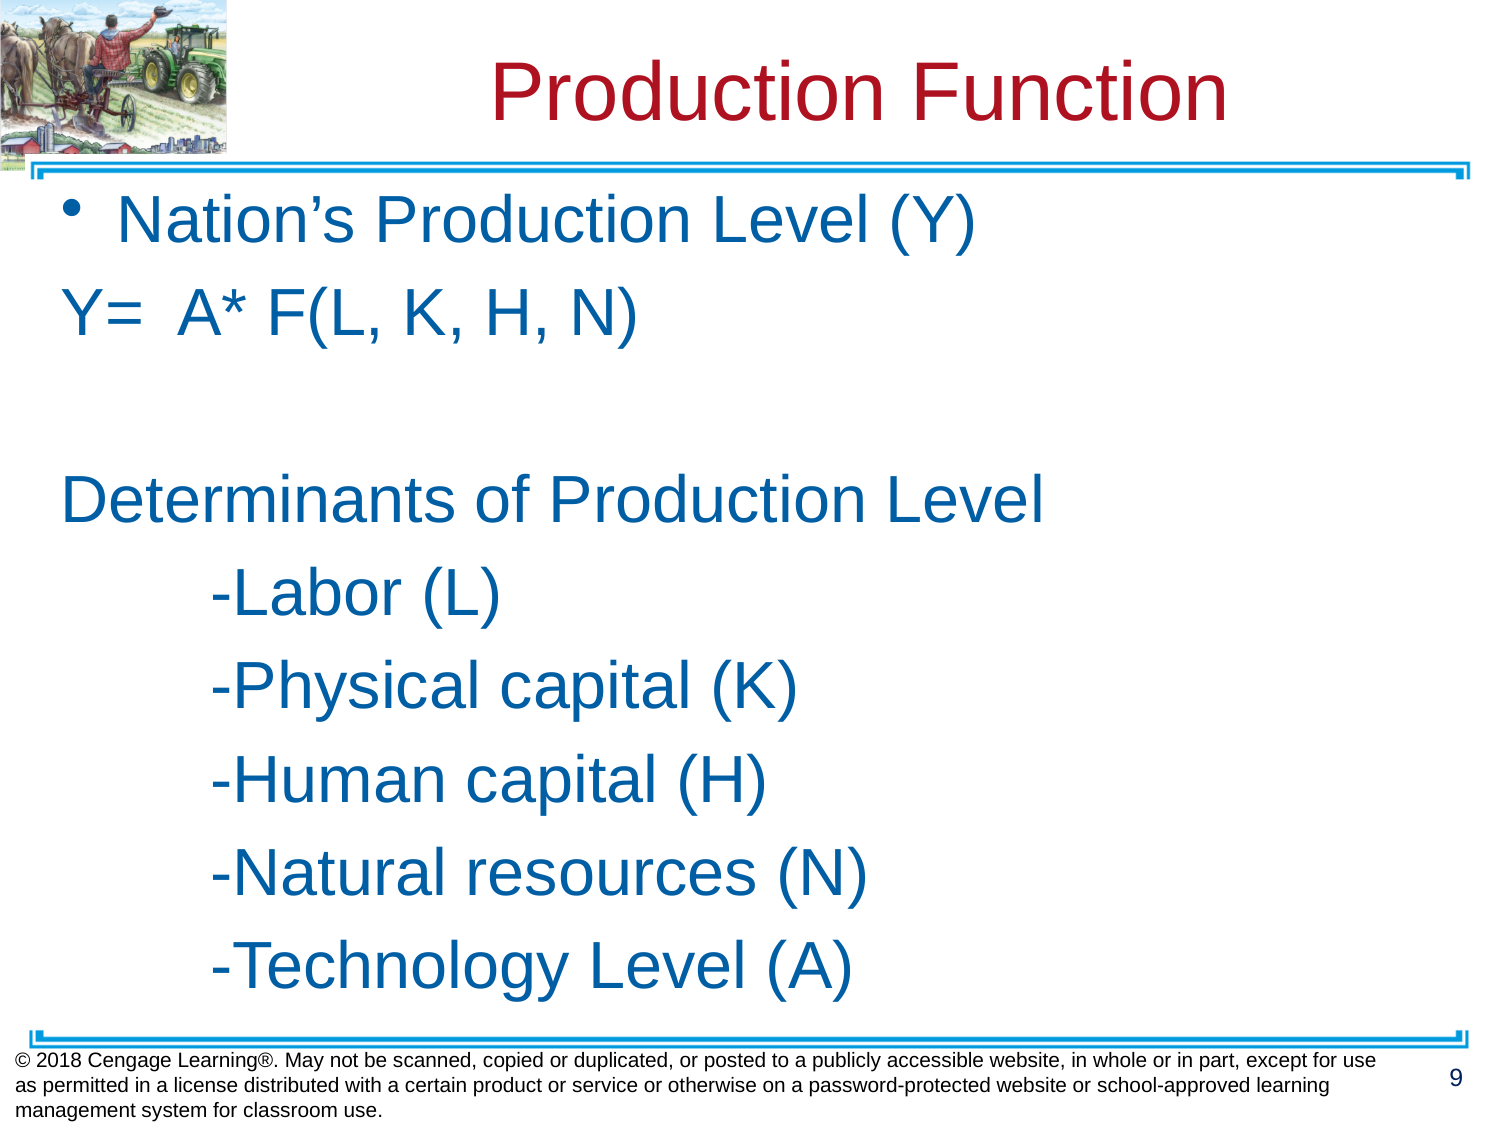

# Production Function
Nation’s Production Level (Y)
Y=  A* F(L, K, H, N)

Determinants of Production Level
	-Labor (L)
	-Physical capital (K)
	-Human capital (H)
	-Natural resources (N)
	-Technology Level (A)

© 2018 Cengage Learning®. May not be scanned, copied or duplicated, or posted to a publicly accessible website, in whole or in part, except for use as permitted in a license distributed with a certain product or service or otherwise on a password-protected website or school-approved learning management system for classroom use.
9